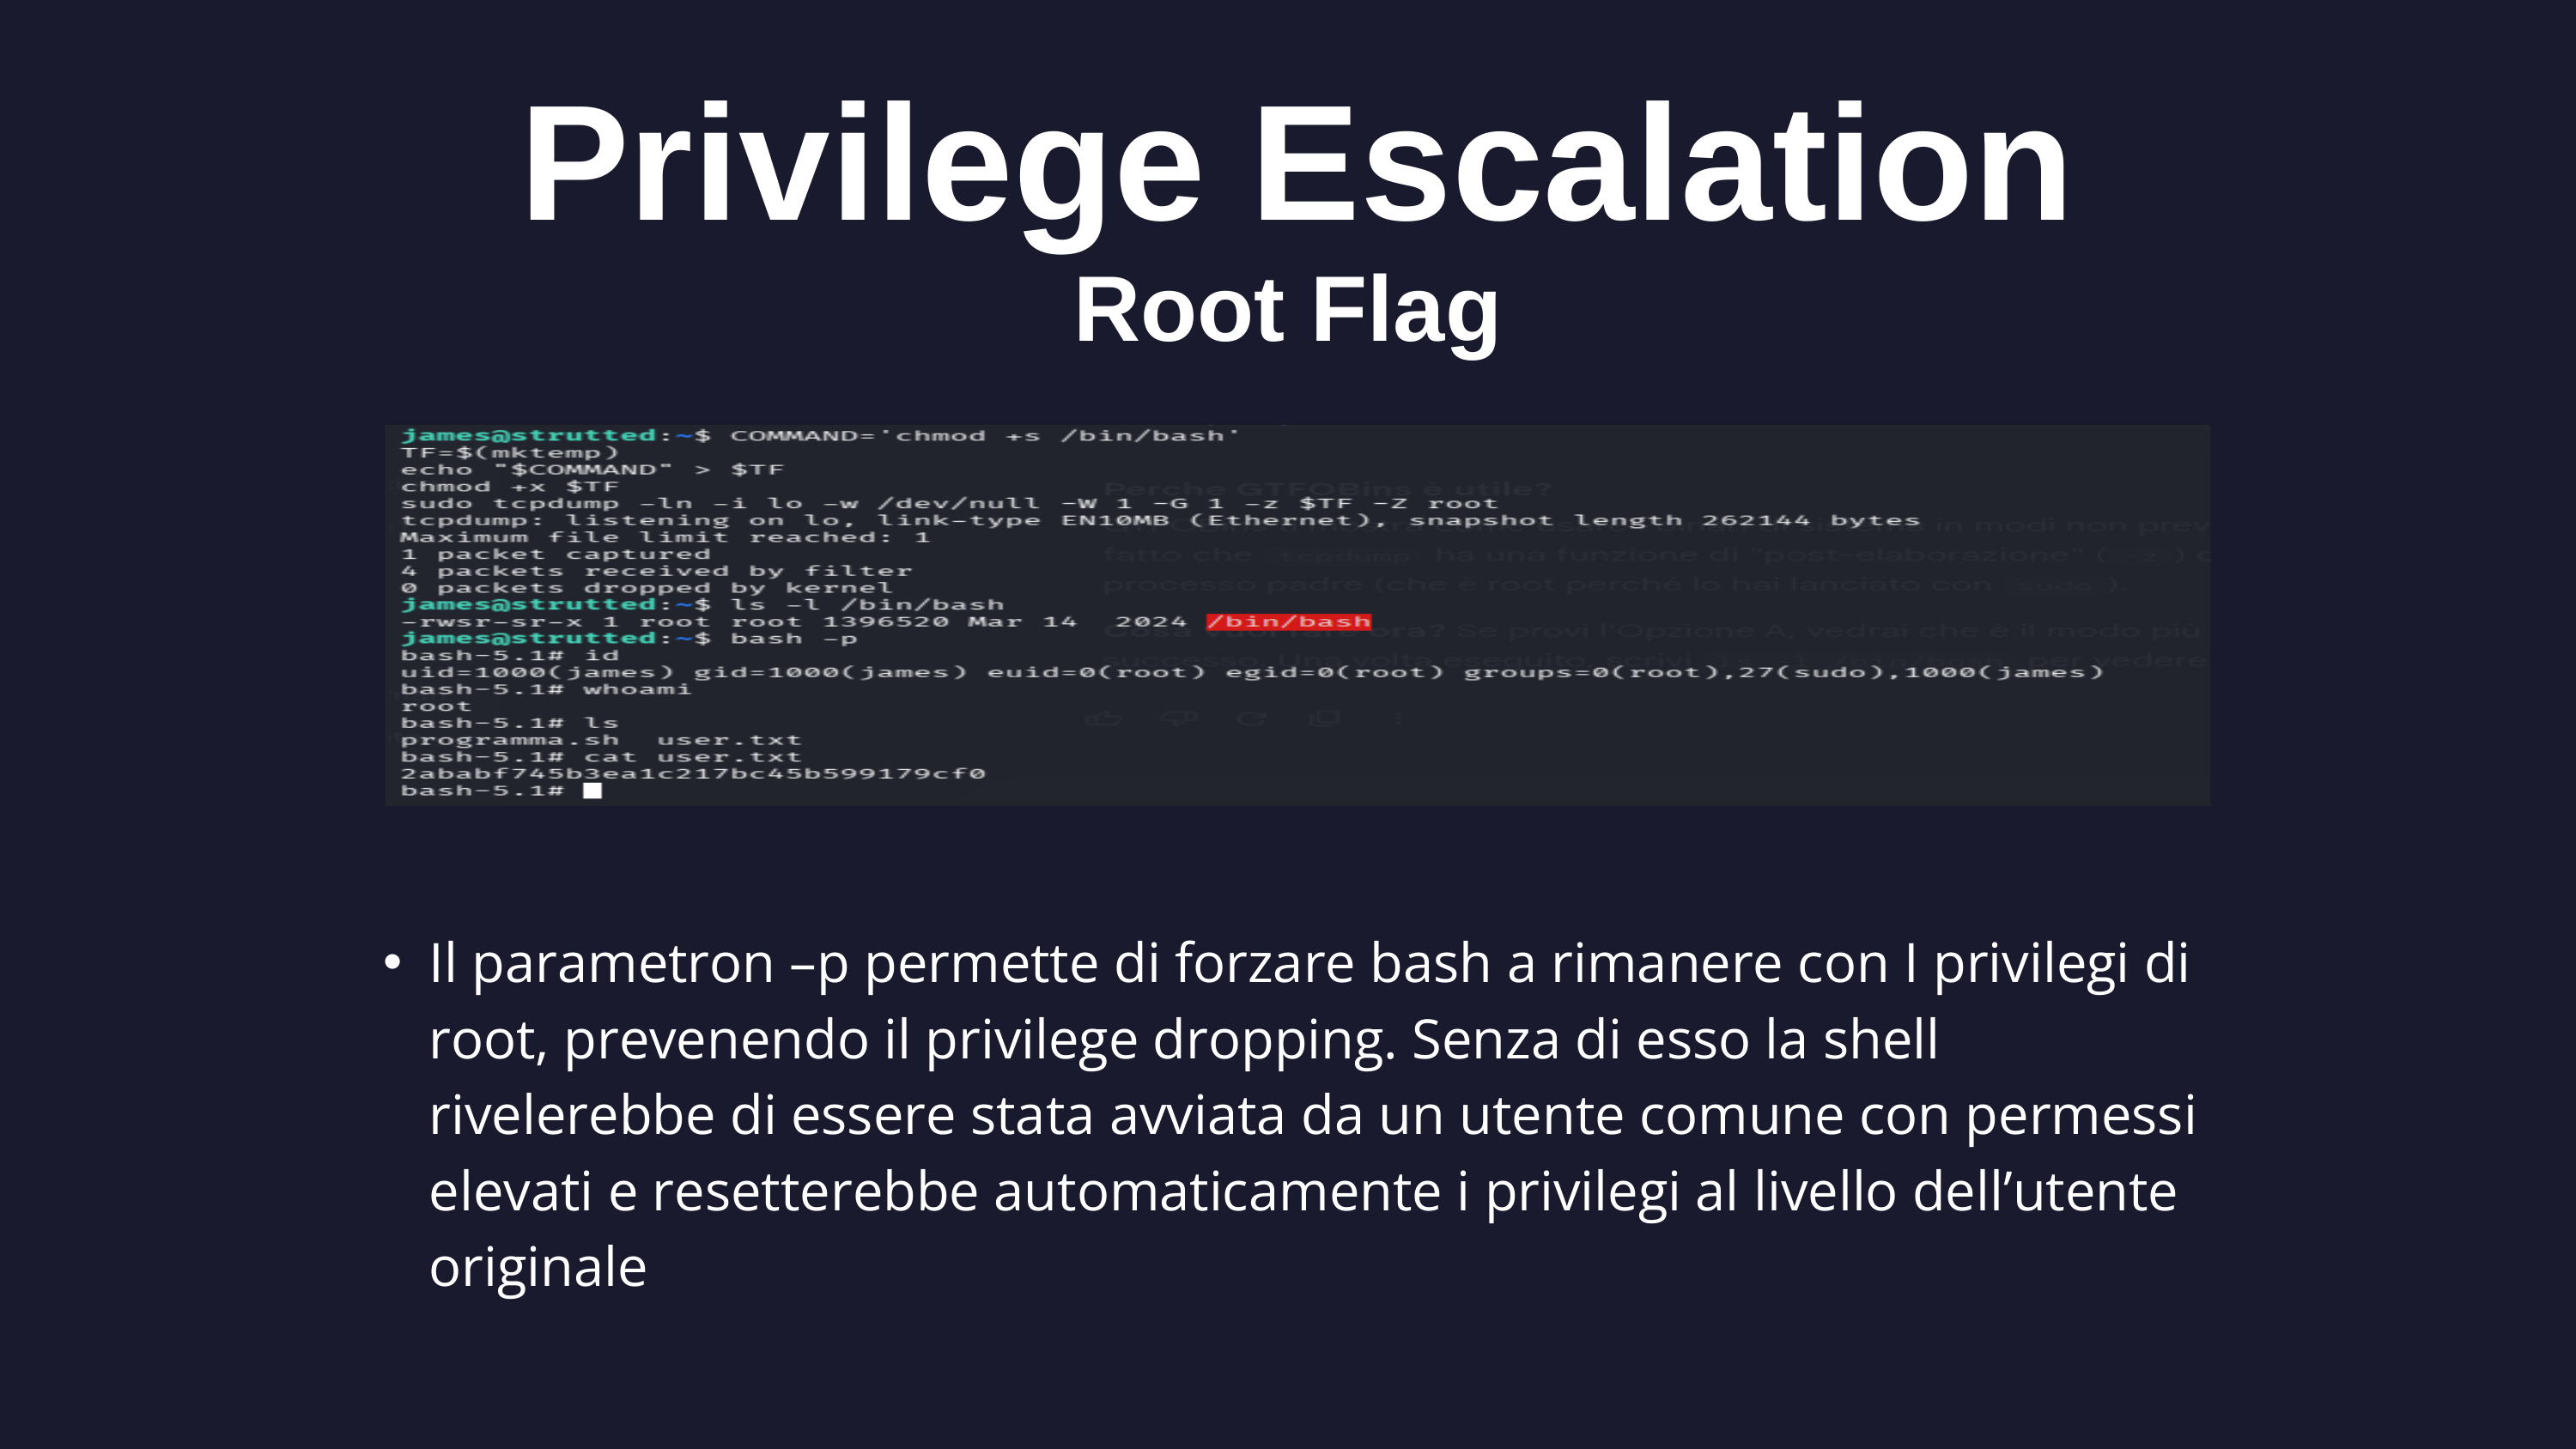

Privilege Escalation
Root Flag

Il parametron –p permette di forzare bash a rimanere con I privilegi di root, prevenendo il privilege dropping. Senza di esso la shell rivelerebbe di essere stata avviata da un utente comune con permessi elevati e resetterebbe automaticamente i privilegi al livello dell’utente originale